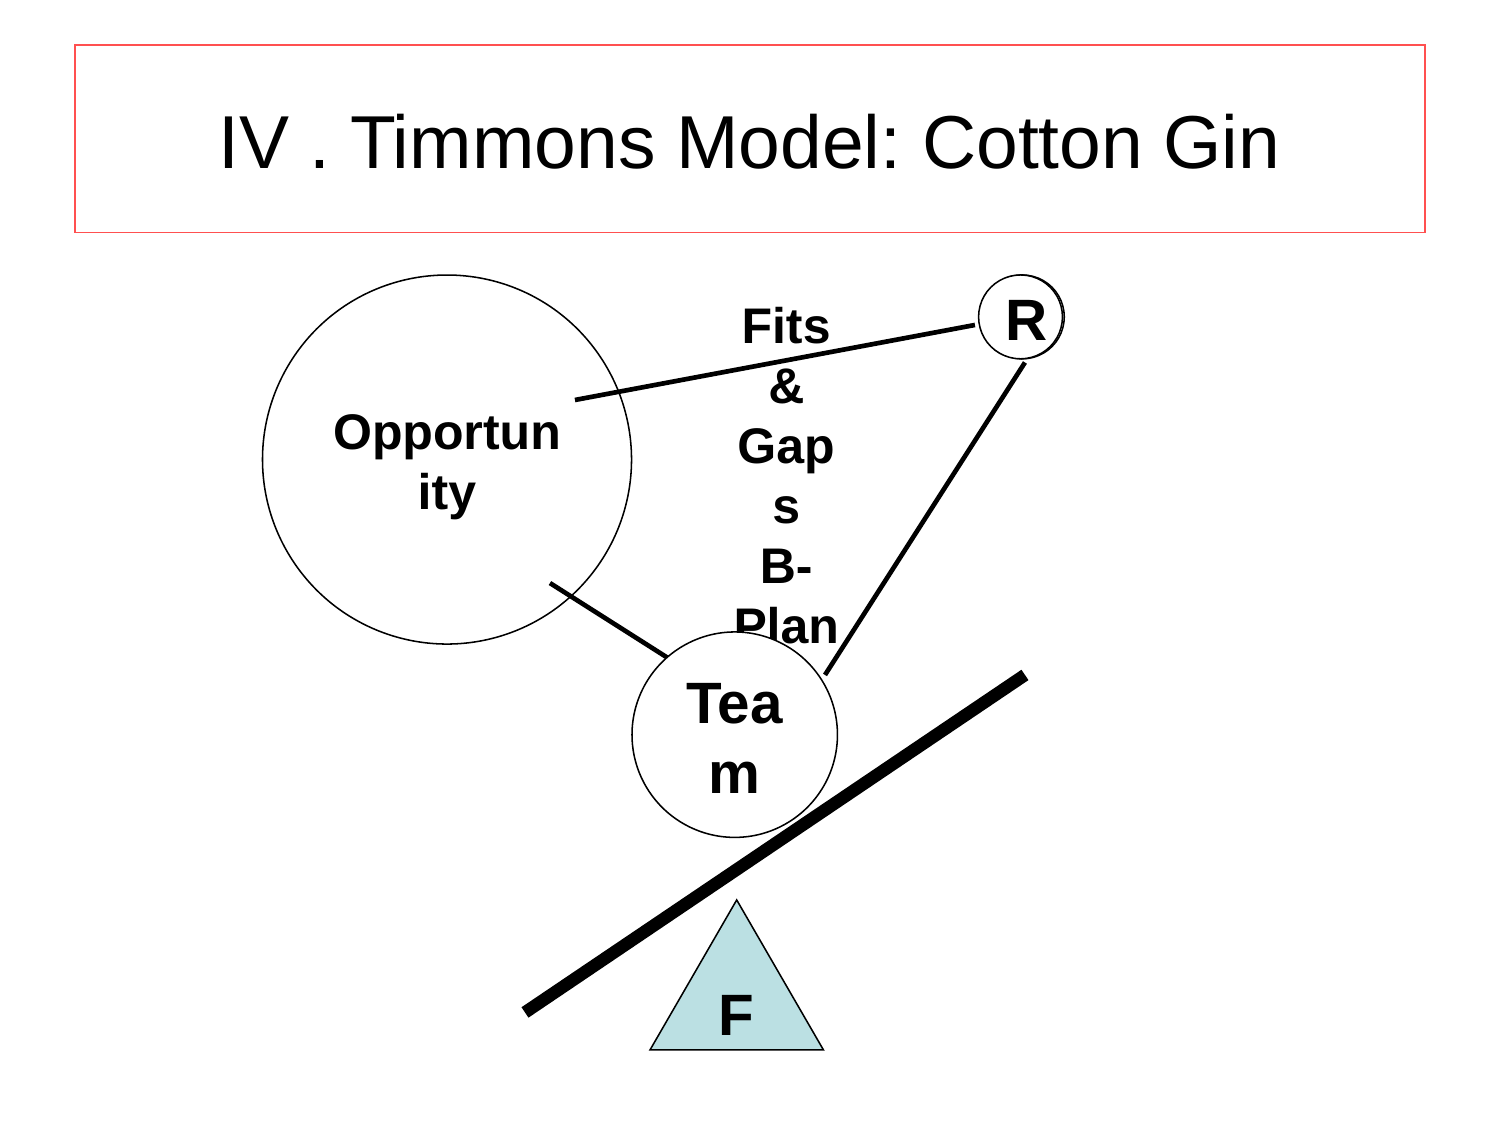

# IV . Timmons Model: Cotton Gin

Opportunity
R
R
Fits & Gaps
B-Plan

Team
F